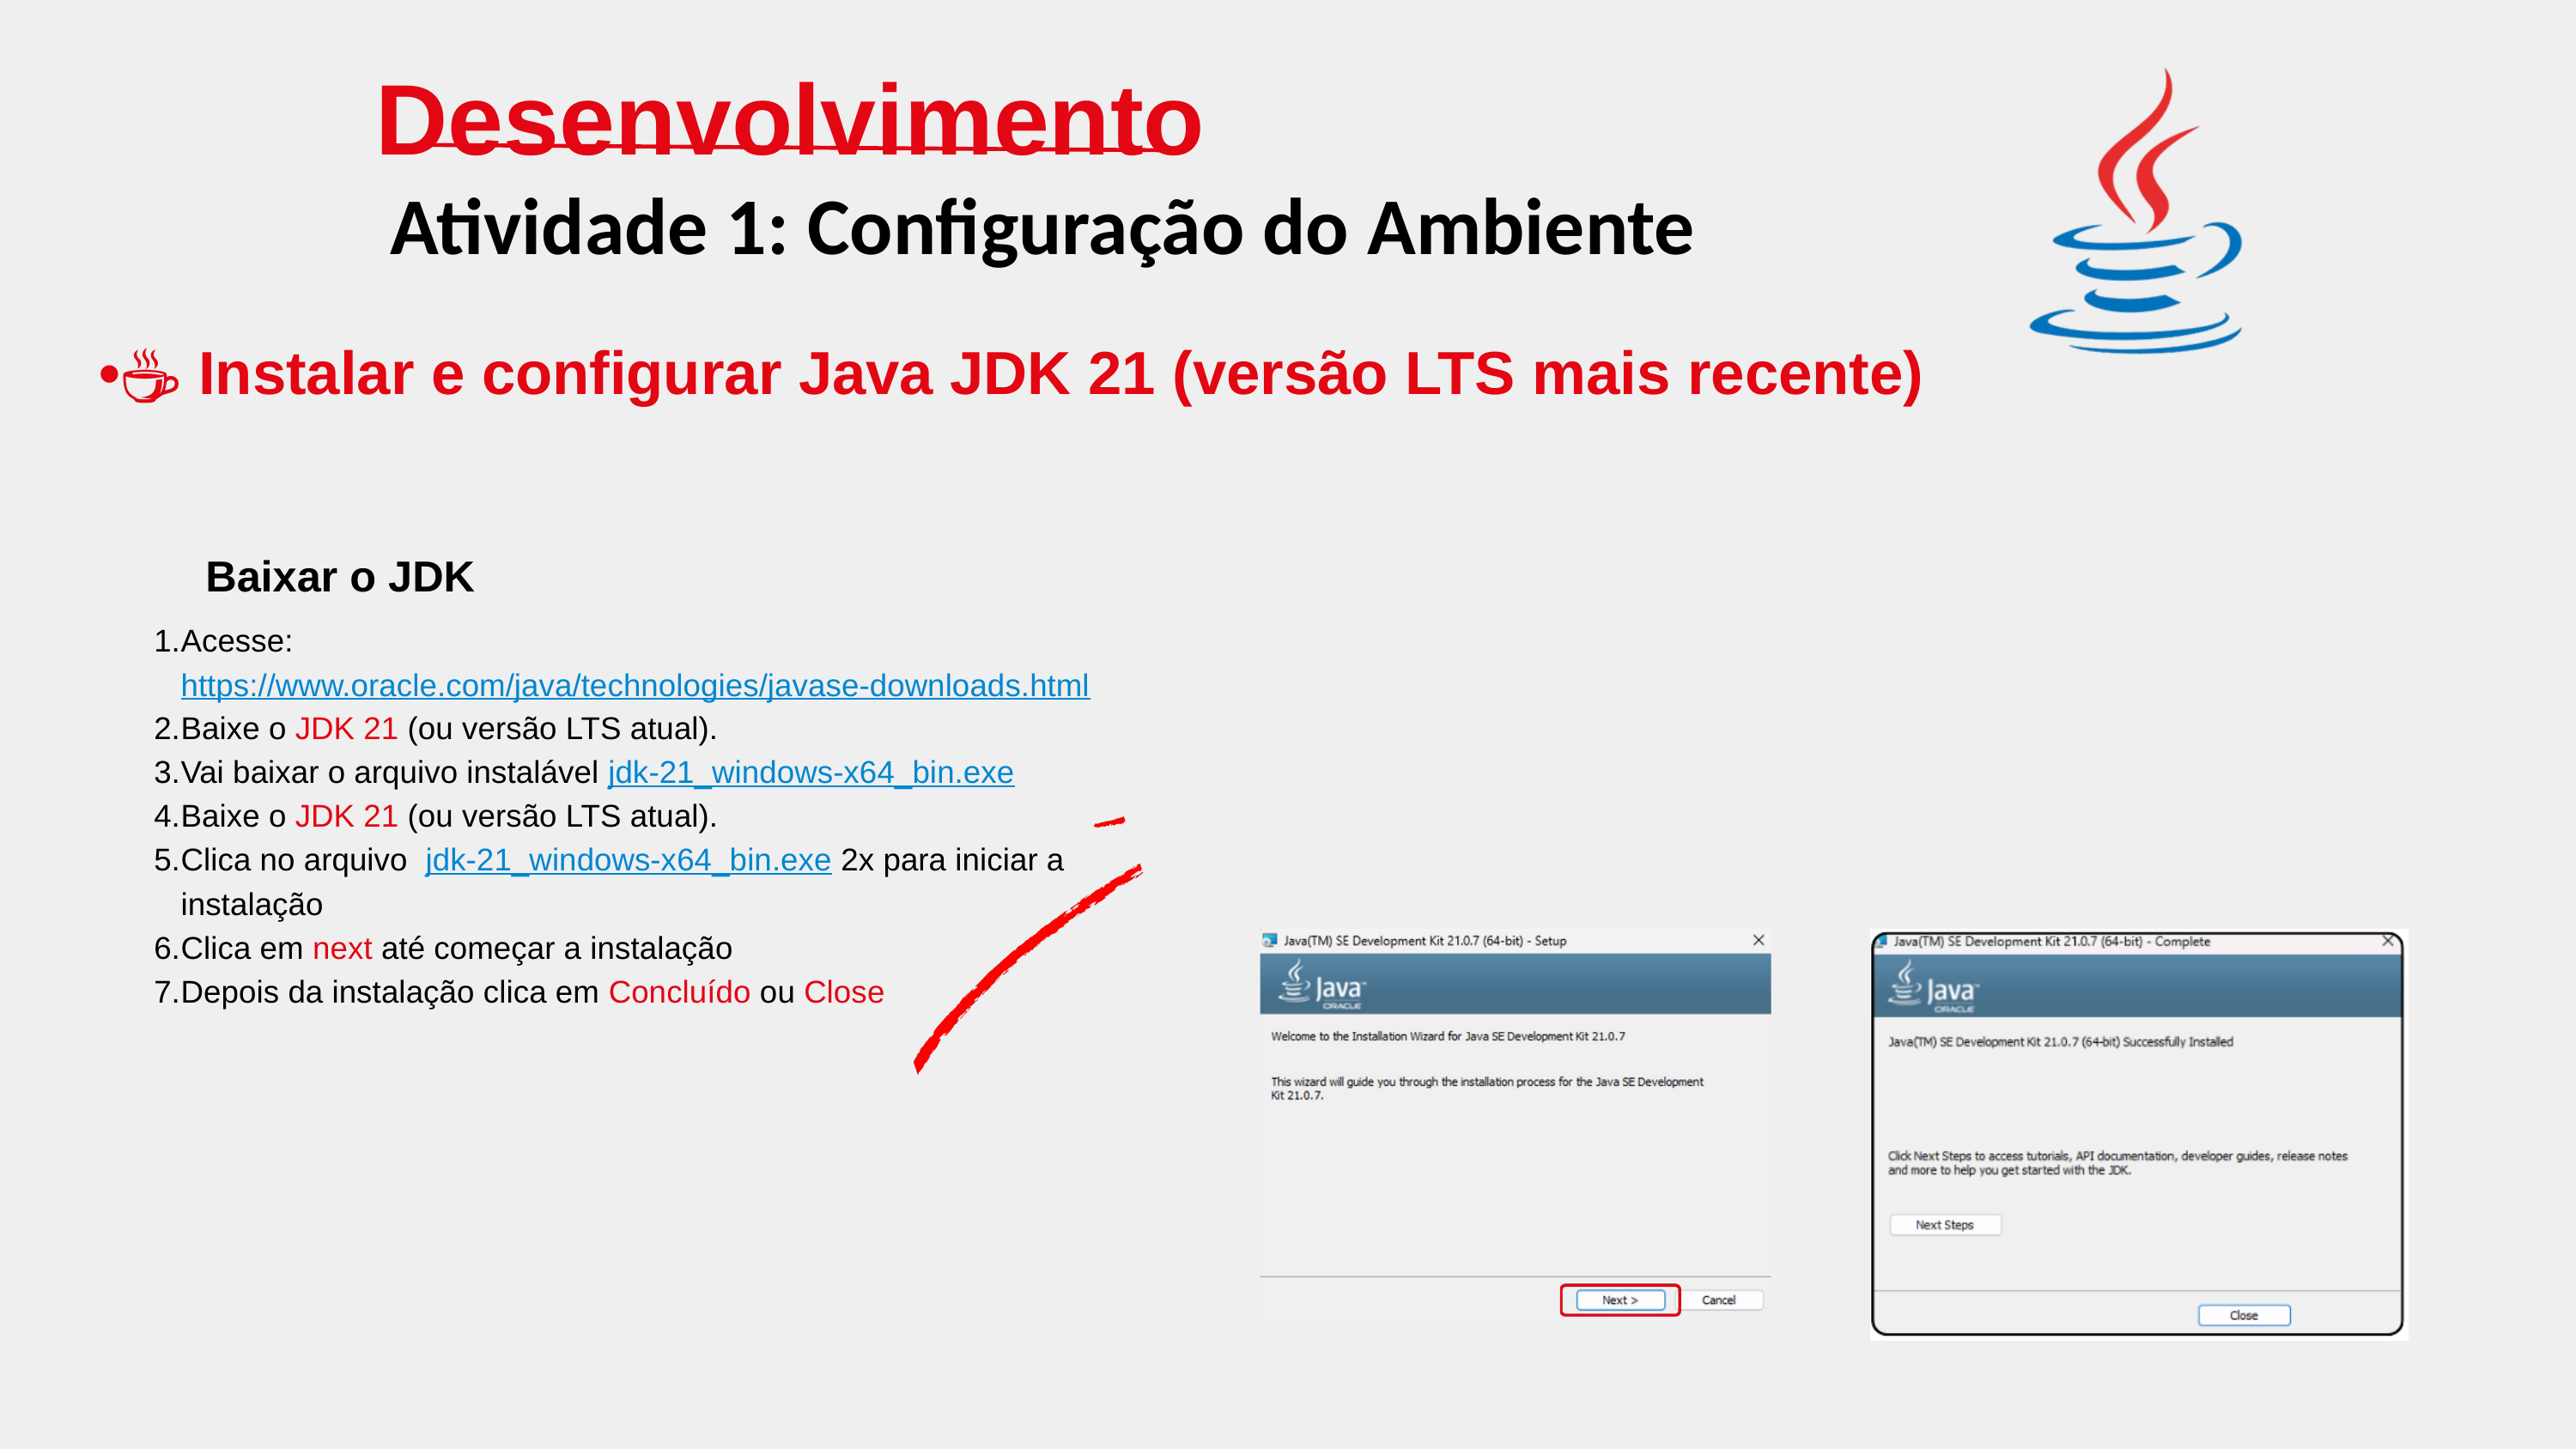

Desenvolvimento

Atividade 1: Configuração do Ambiente
•☕ Instalar e configurar Java JDK 21 (versão LTS mais recente)
Baixar o JDK
Acesse: https://www.oracle.com/java/technologies/javase-downloads.html
Baixe o JDK 21 (ou versão LTS atual).
Vai baixar o arquivo instalável jdk-21_windows-x64_bin.exe
Baixe o JDK 21 (ou versão LTS atual).
Clica no arquivo  jdk-21_windows-x64_bin.exe 2x para iniciar a instalação
Clica em next até começar a instalação
Depois da instalação clica em Concluído ou Close